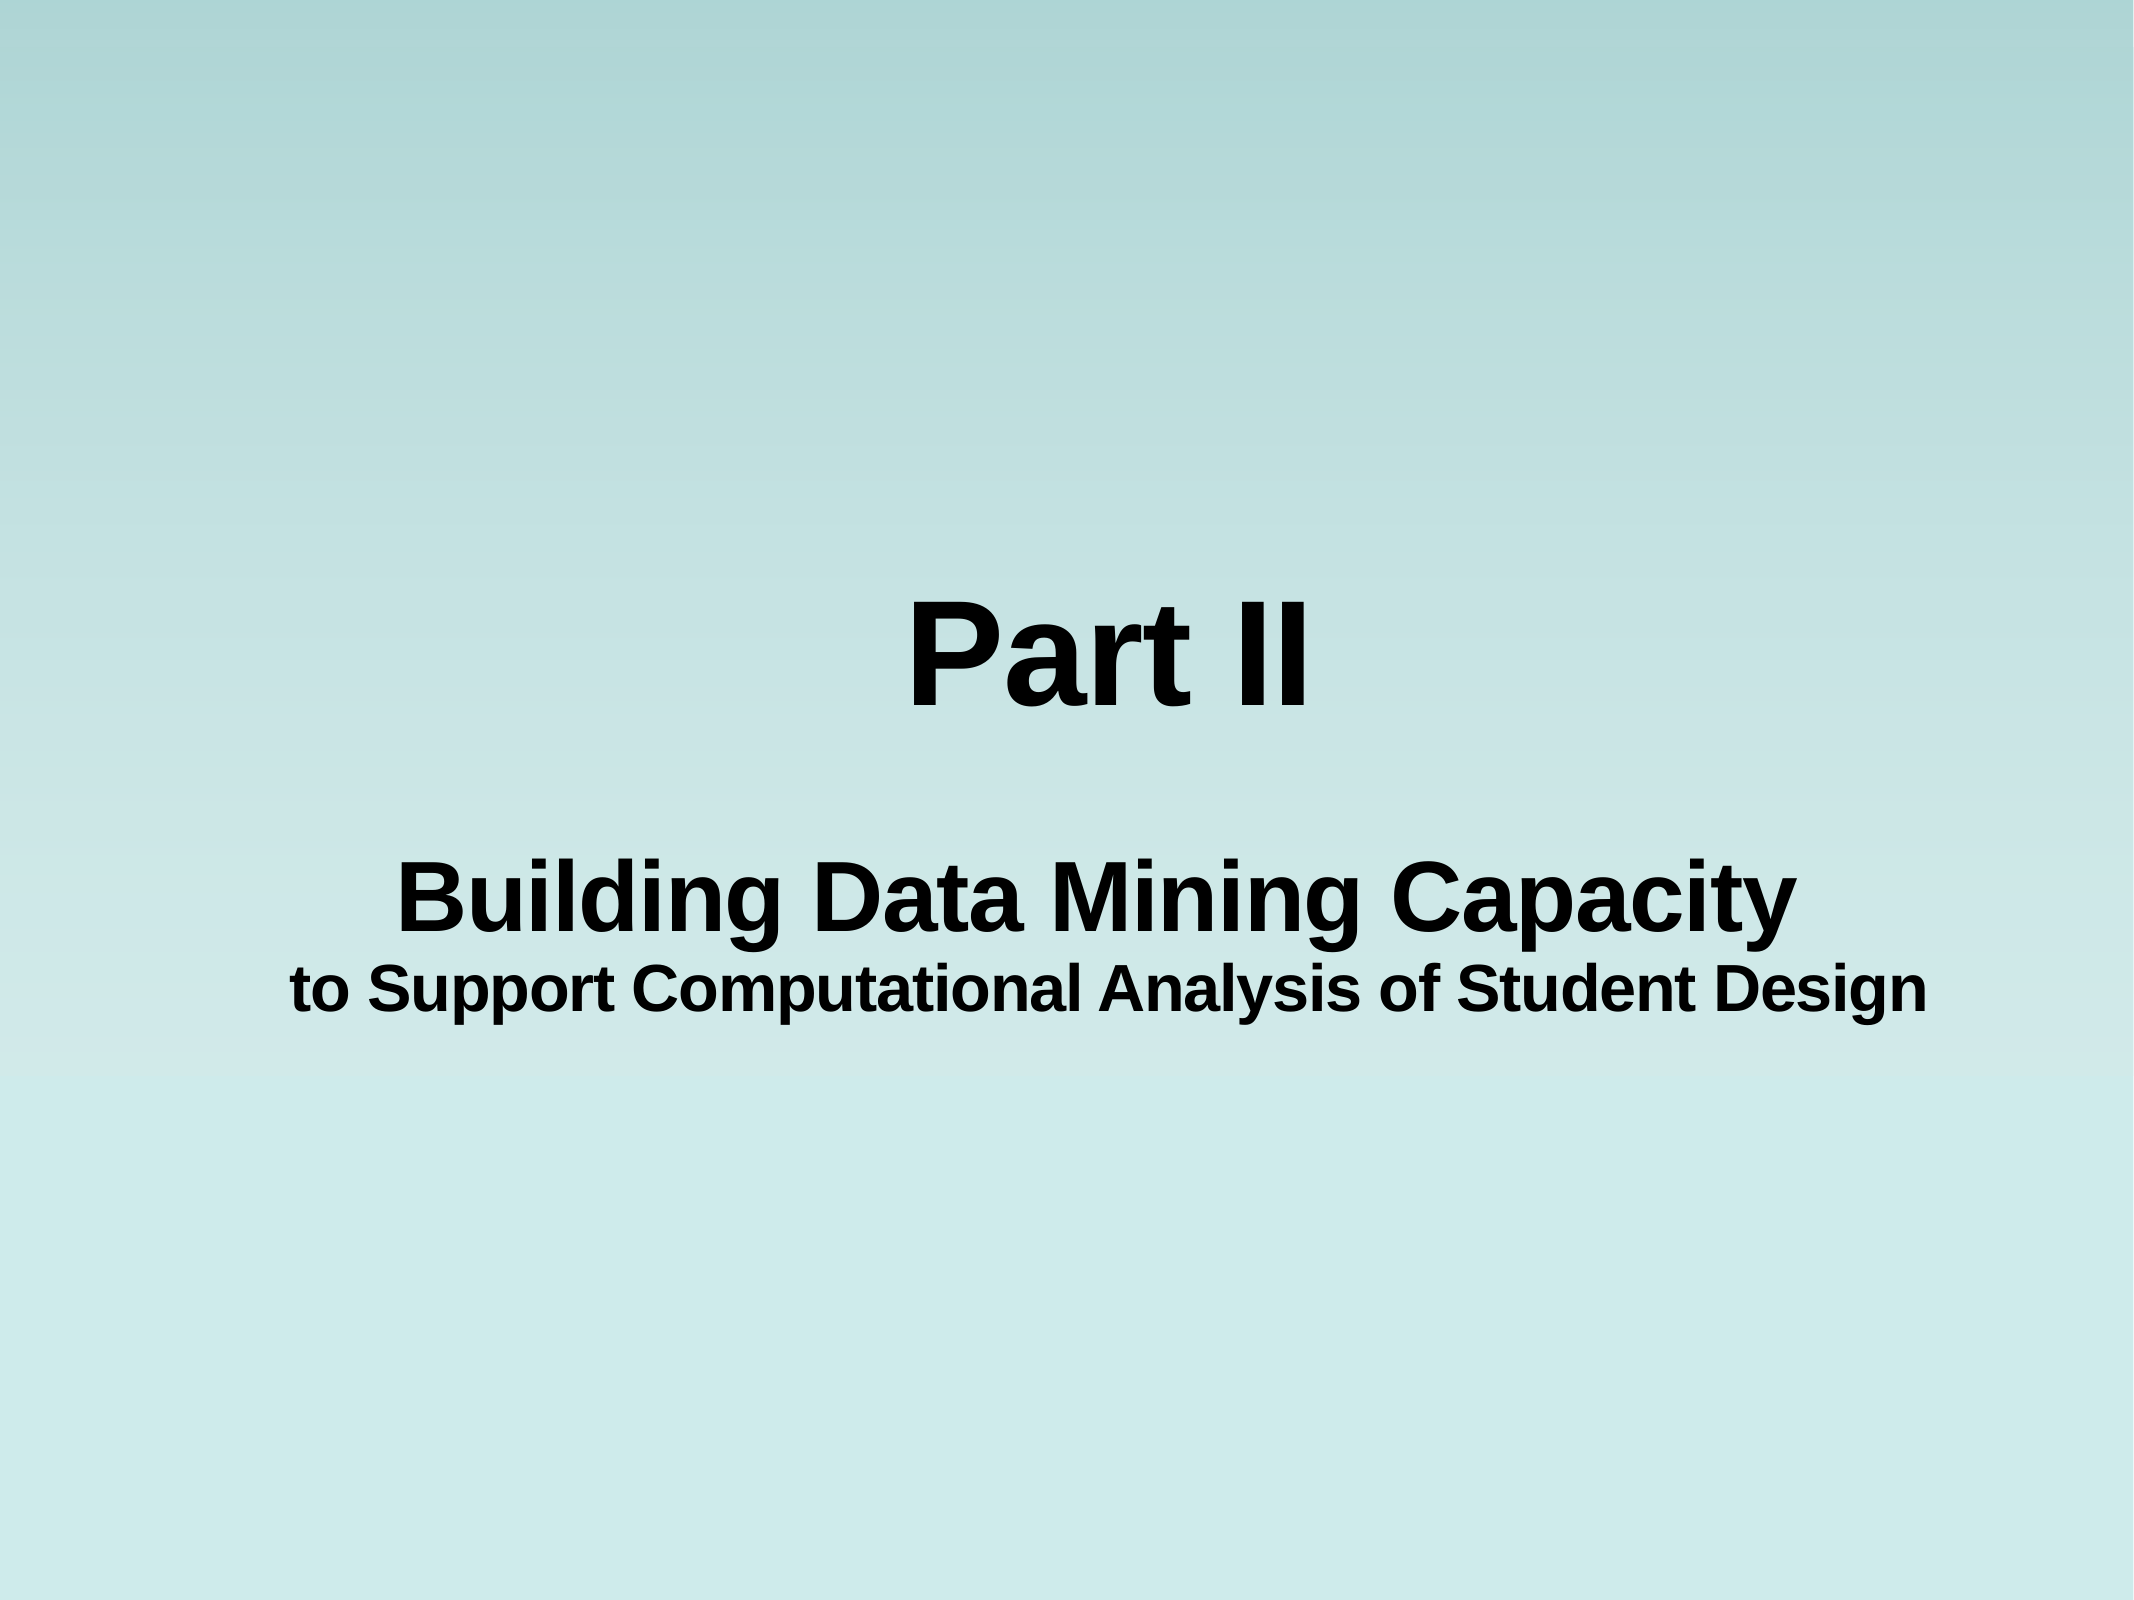

Part II

Building Data Mining Capacity
to Support Computational Analysis of Student Design